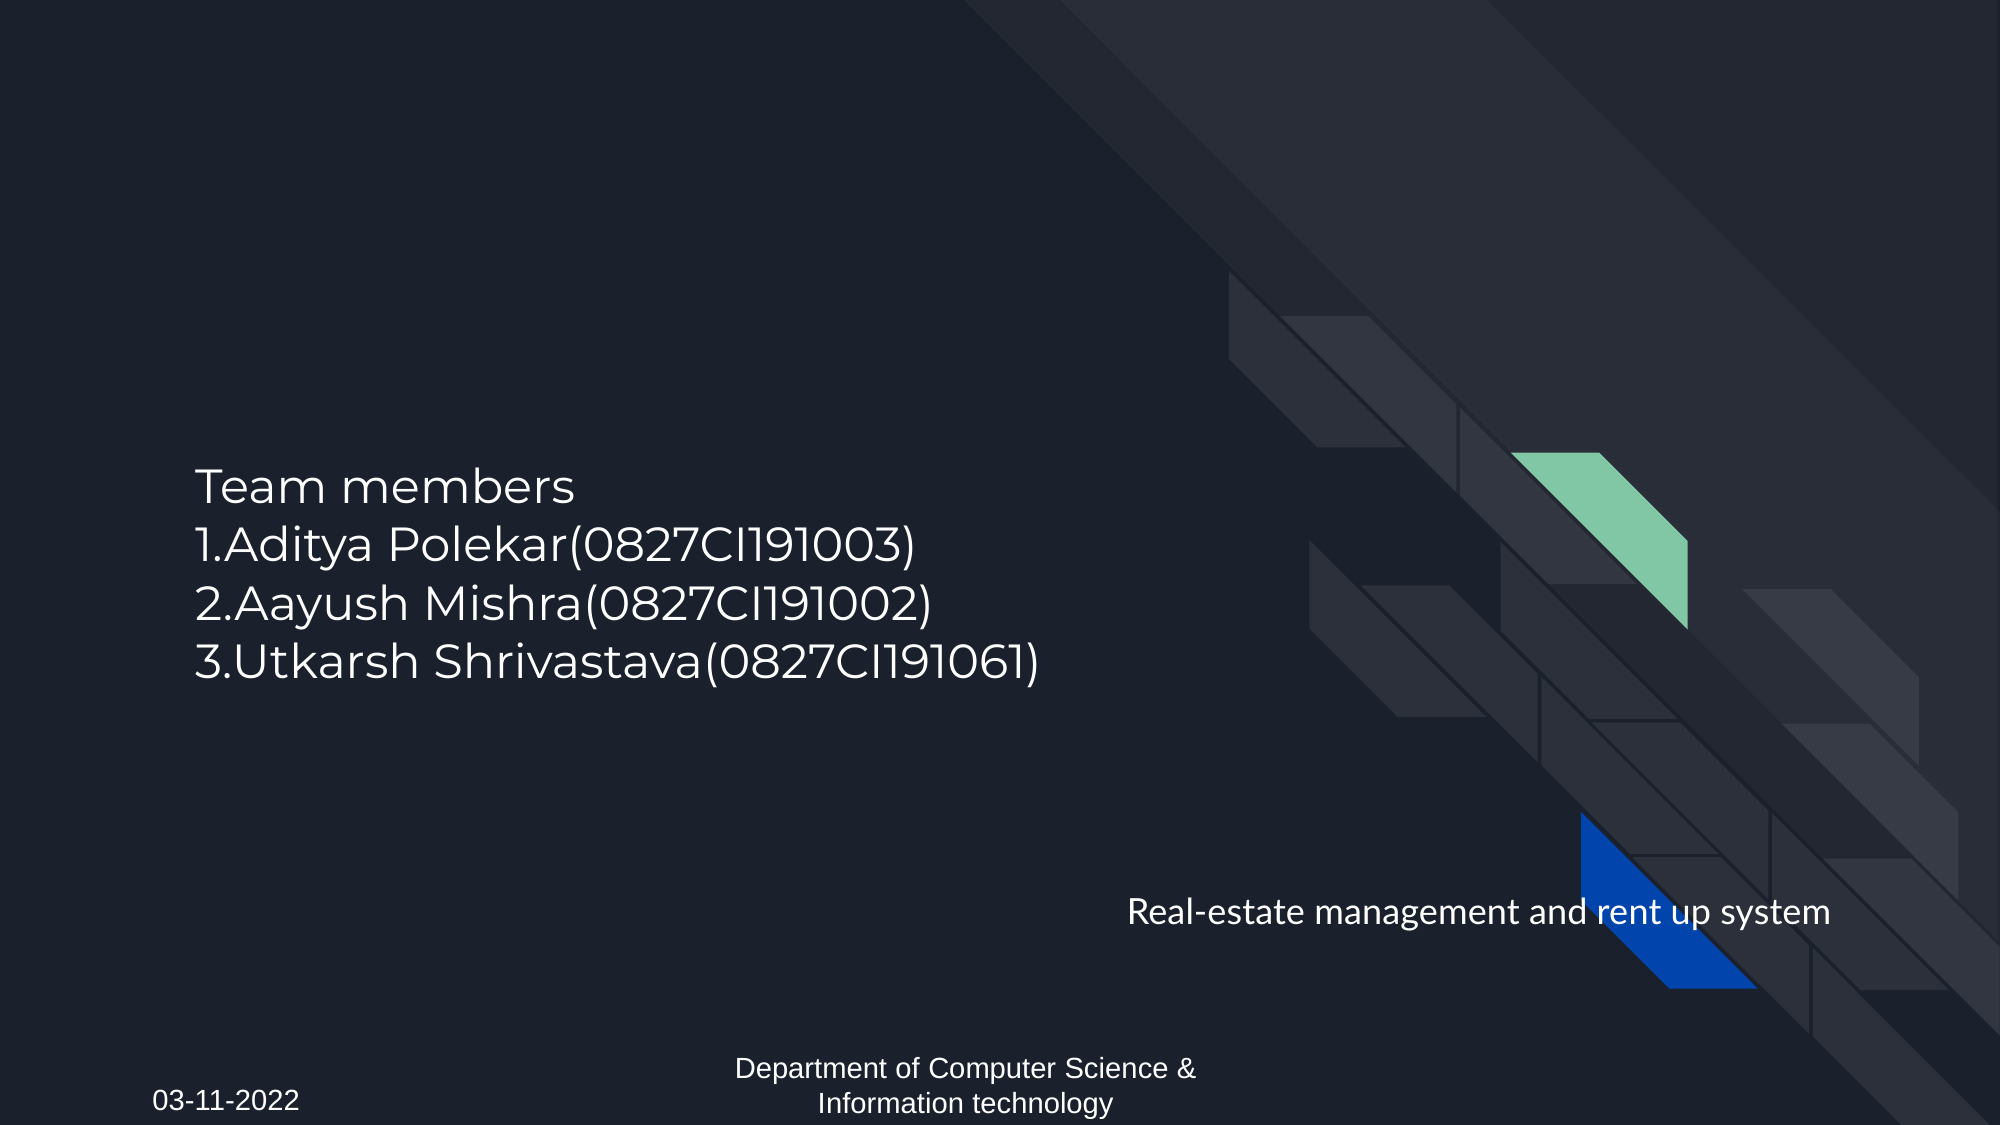

# Team members 1.Aditya Polekar(0827CI191003) 2.Aayush Mishra(0827CI191002) 3.Utkarsh Shrivastava(0827CI191061)
Real-estate management and rent up system
Department of Computer Science & Information technology
03-11-2022